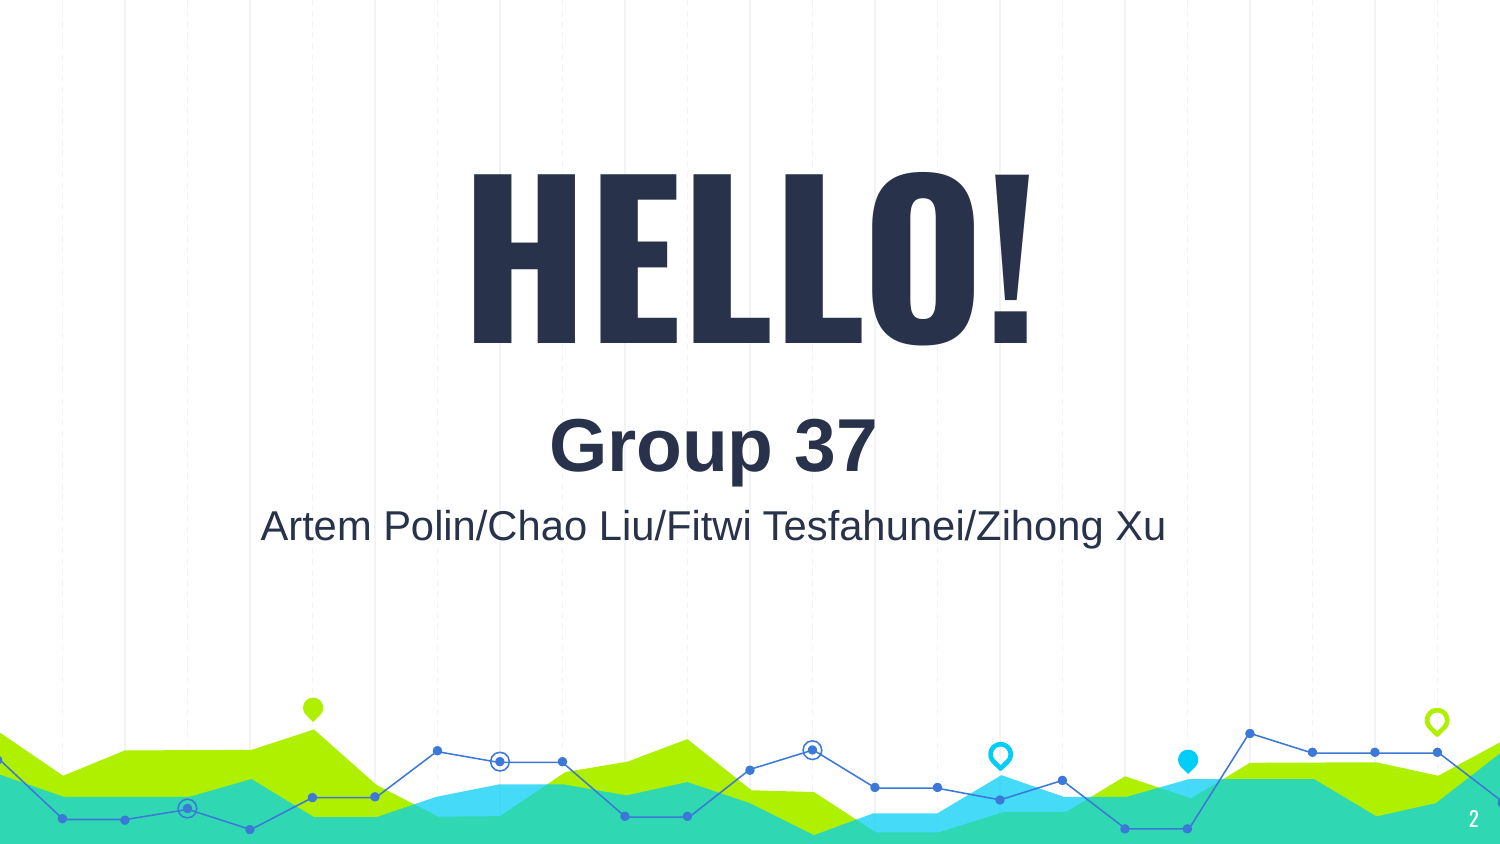

HELLO!
Group 37
Artem Polin/Chao Liu/Fitwi Tesfahunei/Zihong Xu
2